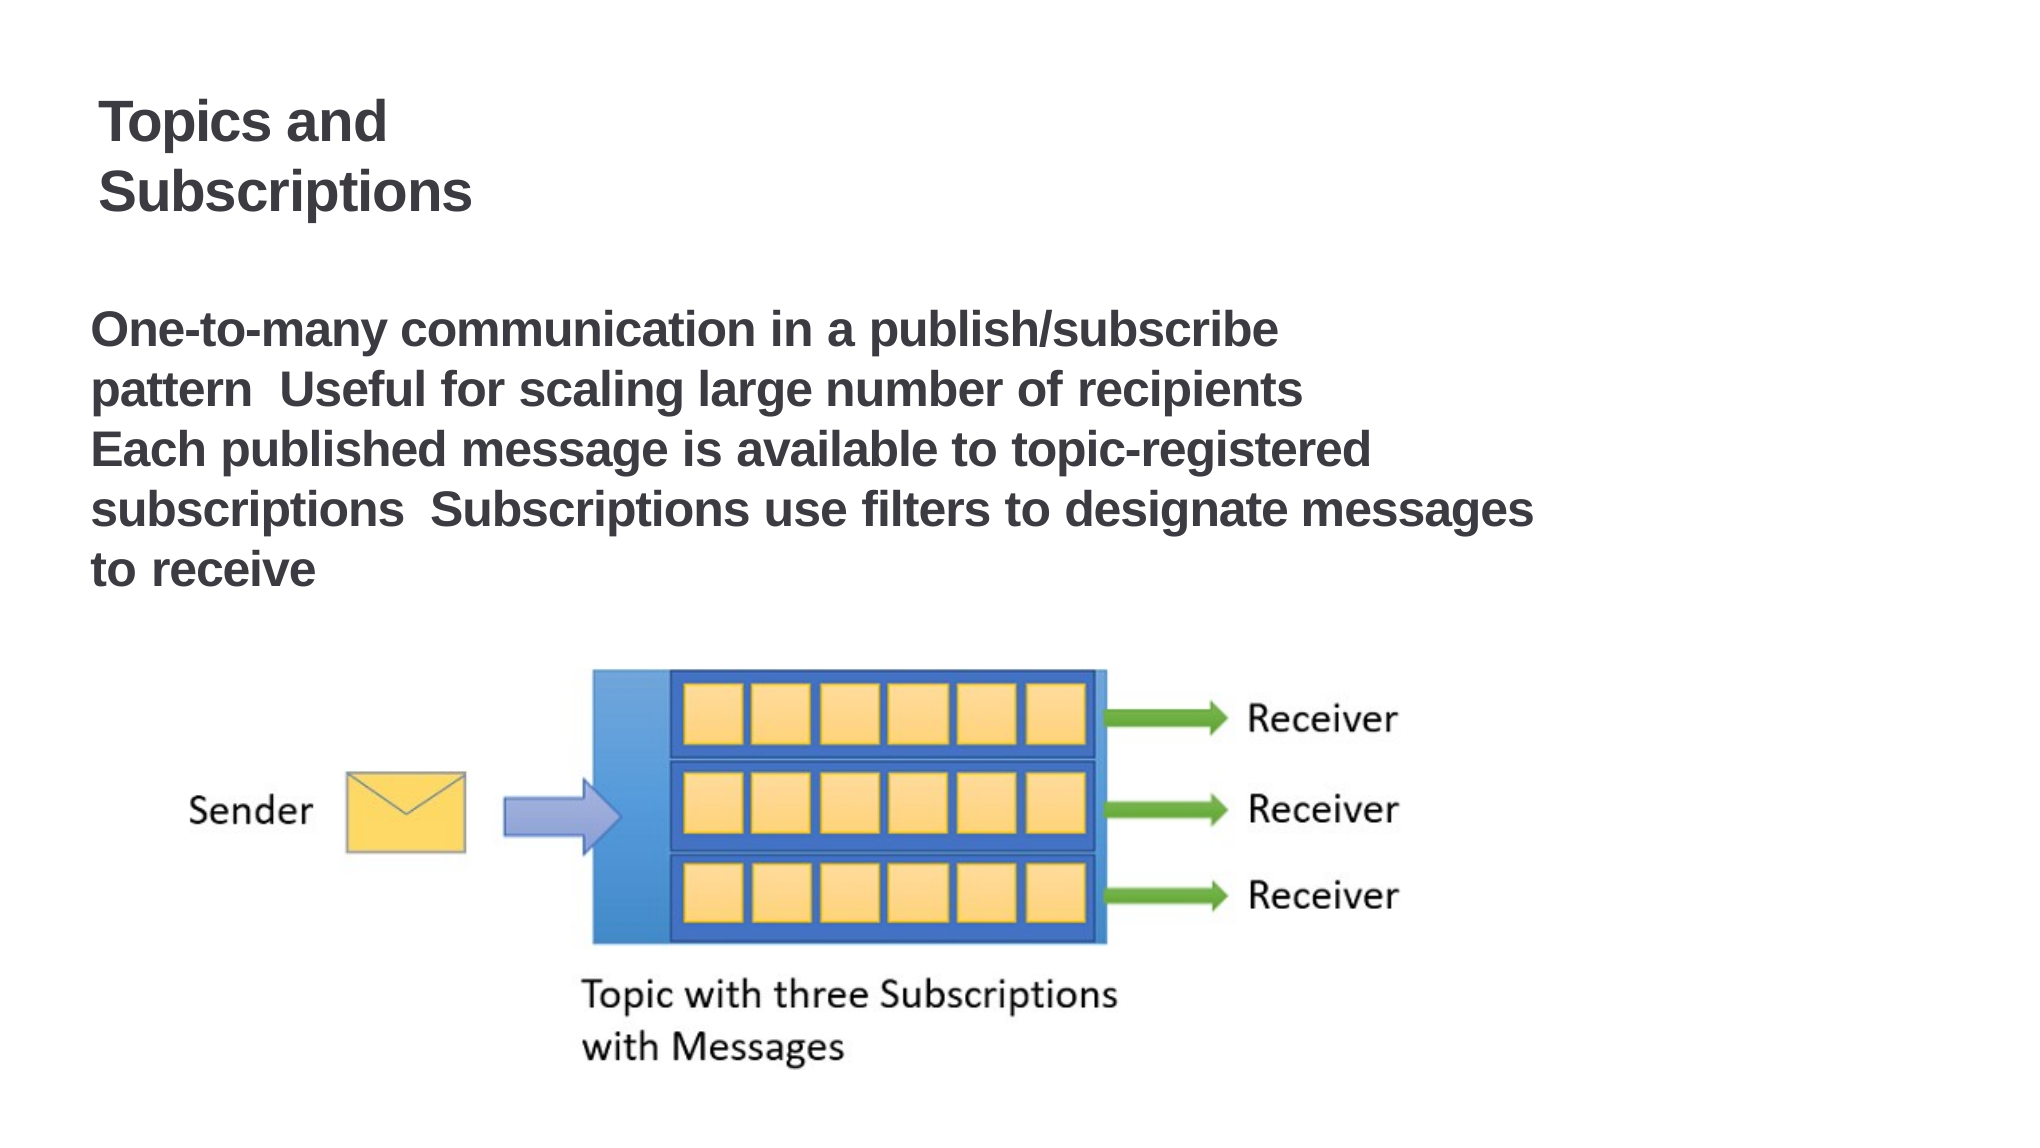

# Topics and Subscriptions
One-to-many communication in a publish/subscribe pattern  Useful for scaling large number of recipients
Each published message is available to topic-registered subscriptions  Subscriptions use filters to designate messages to receive